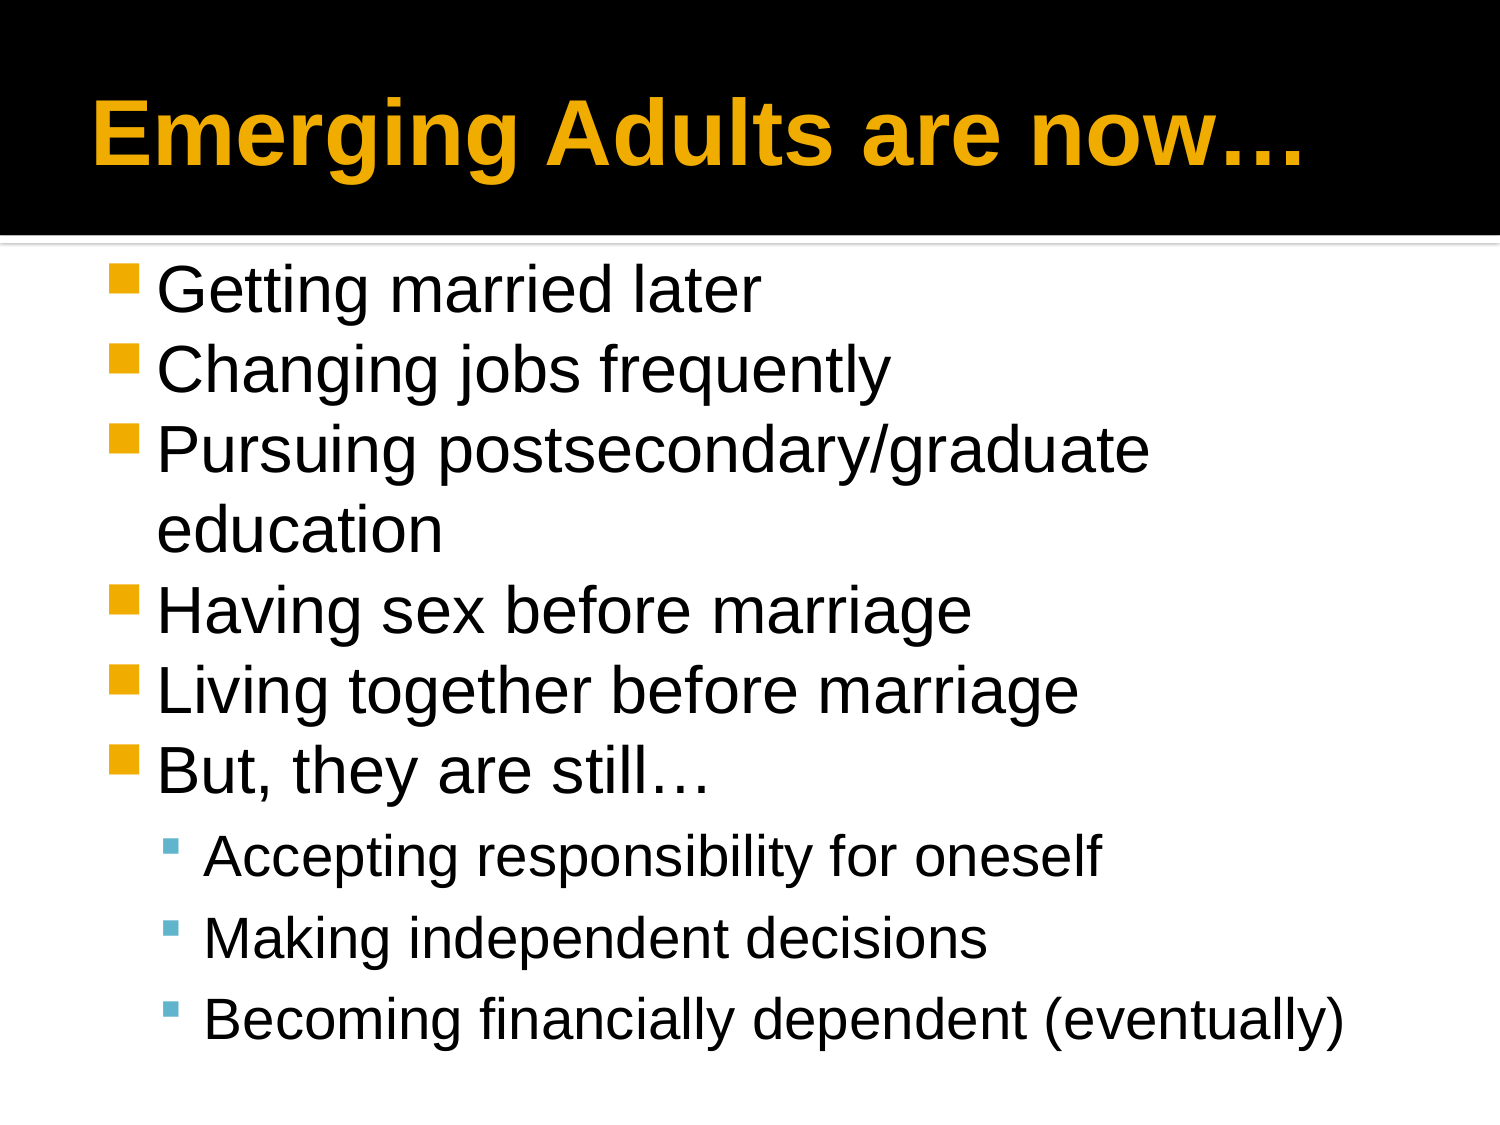

# Emerging Adults are now…
Getting married later
Changing jobs frequently
Pursuing postsecondary/graduate education
Having sex before marriage
Living together before marriage
But, they are still…
Accepting responsibility for oneself
Making independent decisions
Becoming financially dependent (eventually)